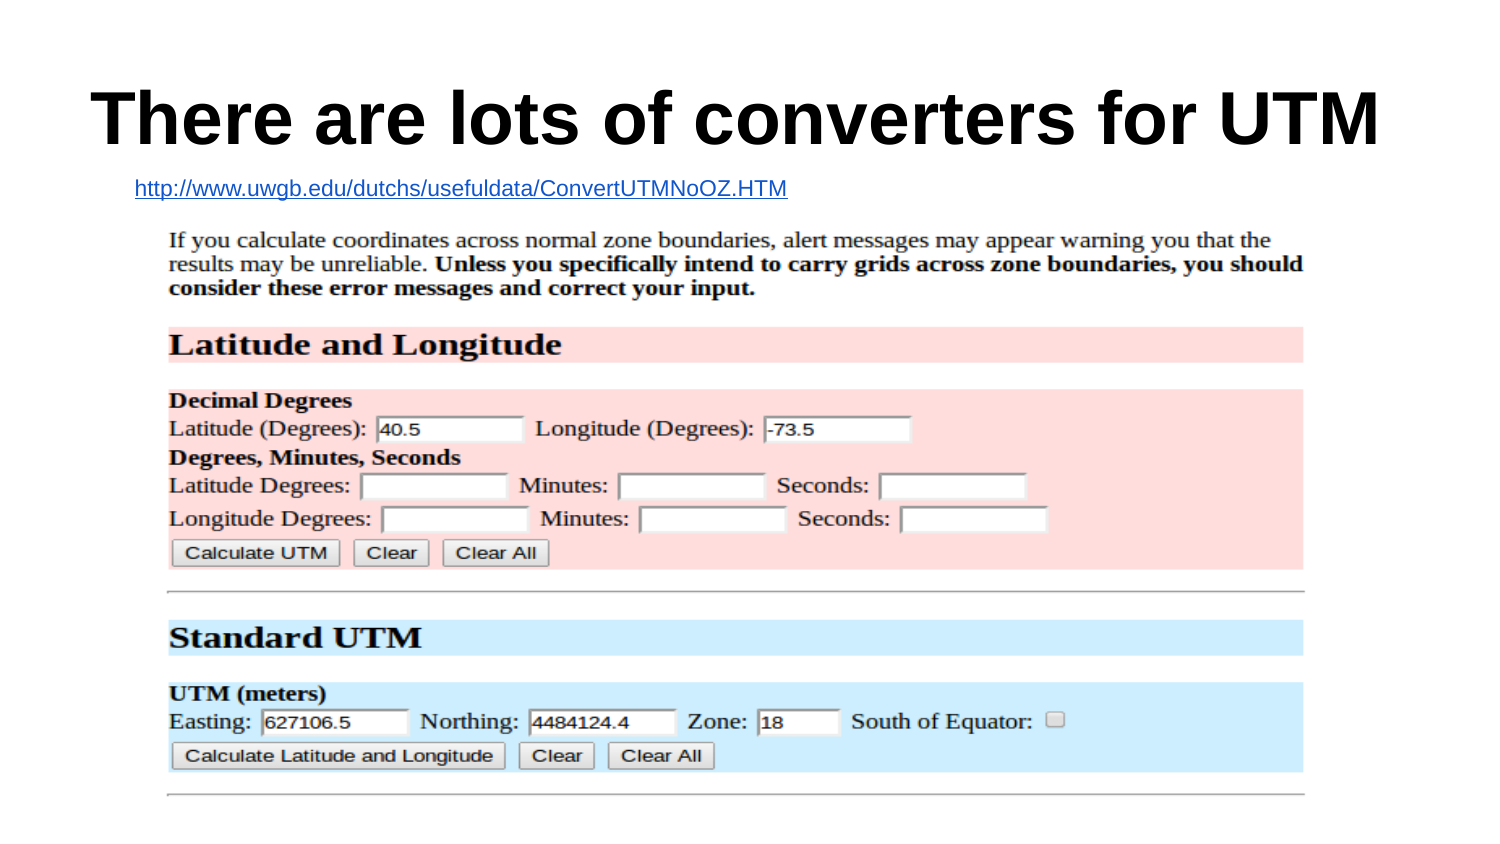

# There are lots of converters for UTM
http://www.uwgb.edu/dutchs/usefuldata/ConvertUTMNoOZ.HTM